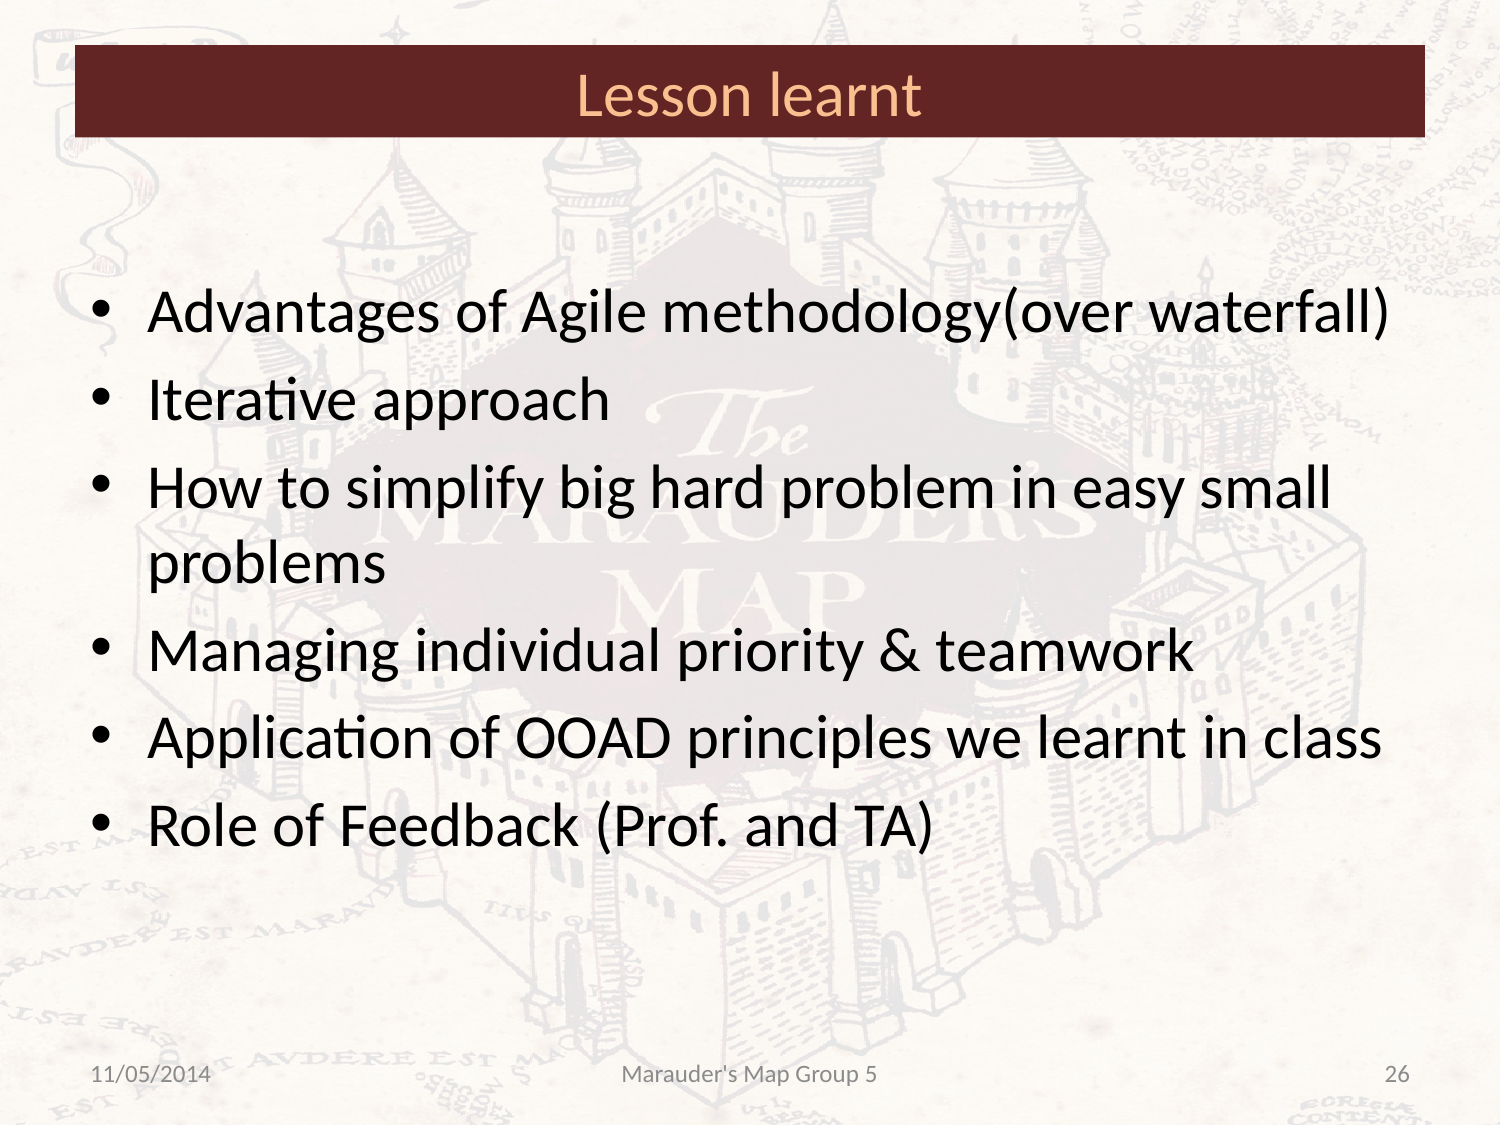

# Lesson learnt
Advantages of Agile methodology(over waterfall)
Iterative approach
How to simplify big hard problem in easy small problems
Managing individual priority & teamwork
Application of OOAD principles we learnt in class
Role of Feedback (Prof. and TA)

11/05/2014
Marauder's Map Group 5
26